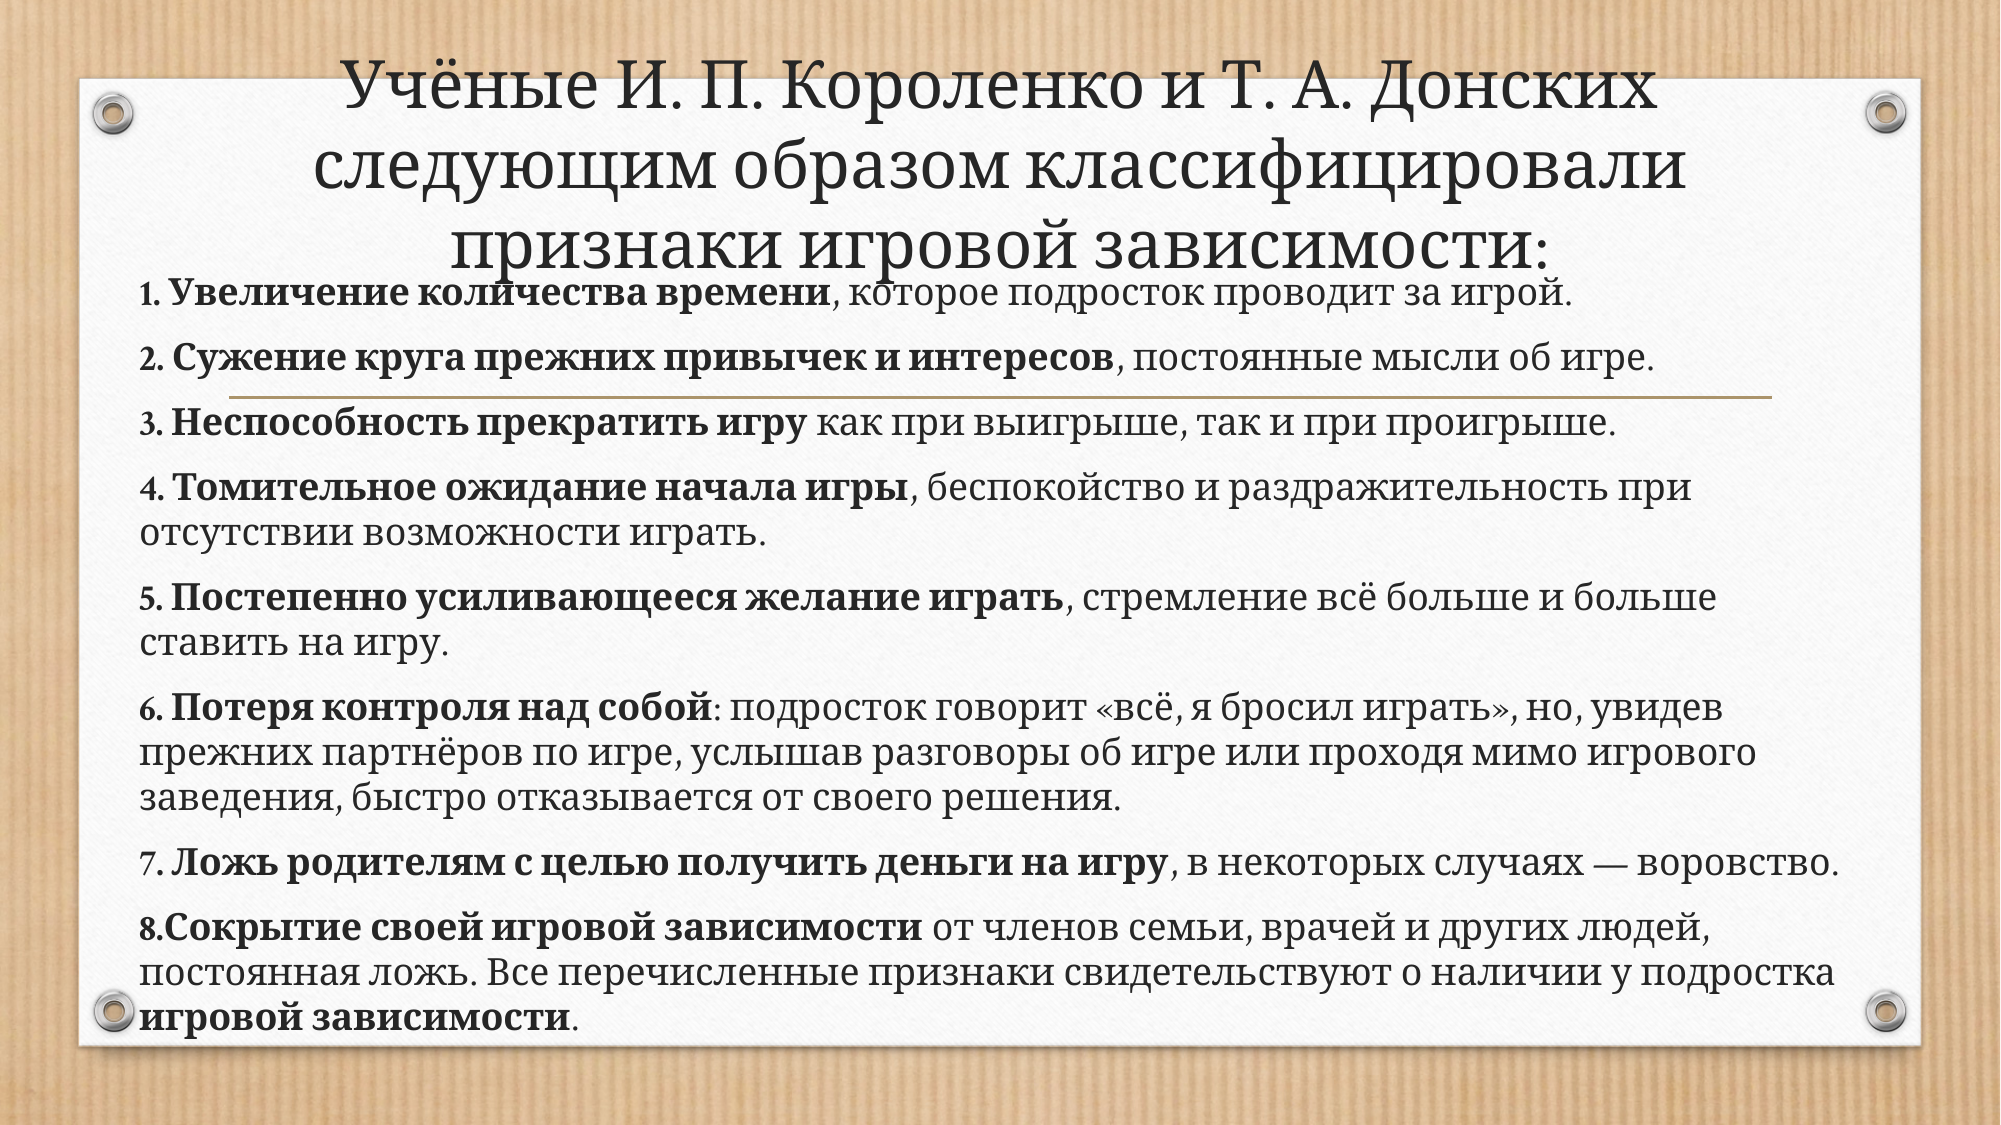

# Учёные И. П. Короленко и Т. А. Донских следующим образом классифицировали признаки игровой зависимости:
1. Увеличение количества времени, которое подросток проводит за игрой.
2. Сужение круга прежних привычек и интересов, постоянные мысли об игре.
3. Неспособность прекратить игру как при выигрыше, так и при проигрыше.
4. Томительное ожидание начала игры, беспокойство и раздражительность при отсутствии возможности играть.
5. Постепенно усиливающееся желание играть, стремление всё больше и больше ставить на игру.
6. Потеря контроля над собой: подросток говорит «всё, я бросил играть», но, увидев прежних партнёров по игре, услышав разговоры об игре или проходя мимо игрового заведения, быстро отказывается от своего решения.
7. Ложь родителям с целью получить деньги на игру, в некоторых случаях — воровство.
8.Сокрытие своей игровой зависимости от членов семьи, врачей и других людей, постоянная ложь. Все перечисленные признаки свидетельствуют о наличии у подростка игровой зависимости.